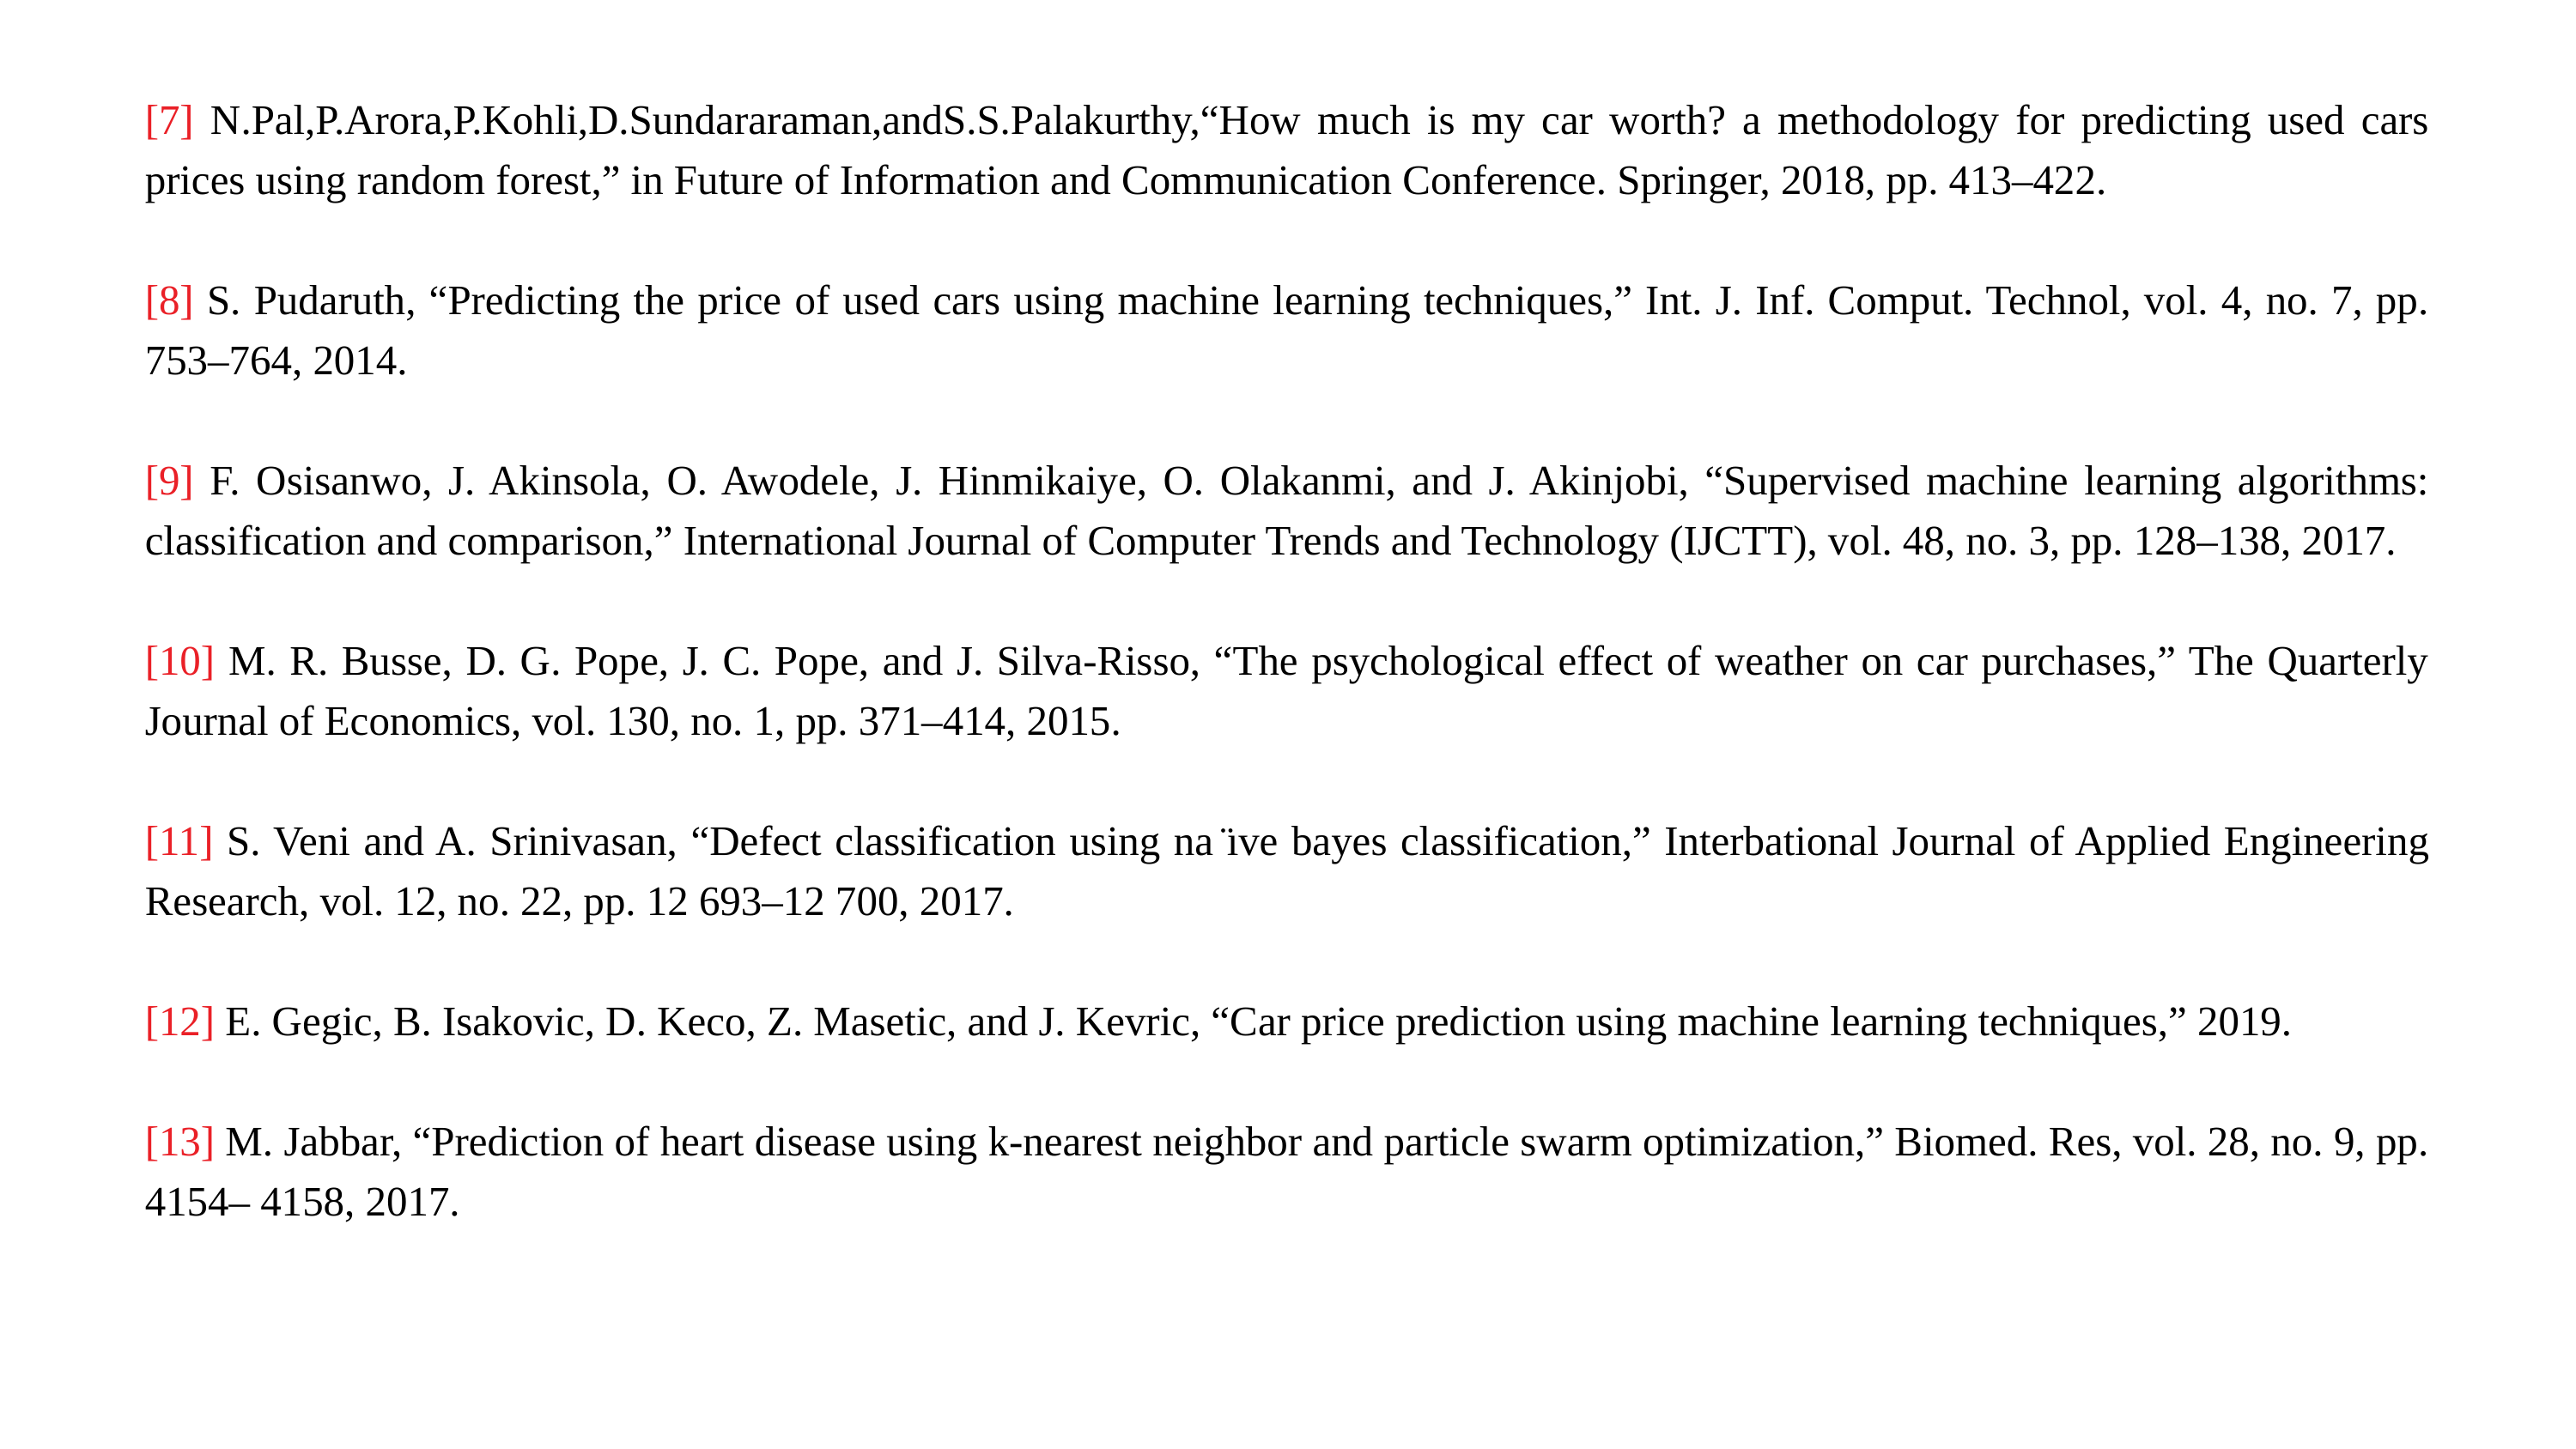

[7] N.Pal,P.Arora,P.Kohli,D.Sundararaman,andS.S.Palakurthy,“How much is my car worth? a methodology for predicting used cars prices using random forest,” in Future of Information and Communication Conference. Springer, 2018, pp. 413–422.

[8] S. Pudaruth, “Predicting the price of used cars using machine learning techniques,” Int. J. Inf. Comput. Technol, vol. 4, no. 7, pp. 753–764, 2014.

[9] F. Osisanwo, J. Akinsola, O. Awodele, J. Hinmikaiye, O. Olakanmi, and J. Akinjobi, “Supervised machine learning algorithms: classification and comparison,” International Journal of Computer Trends and Technology (IJCTT), vol. 48, no. 3, pp. 128–138, 2017.

[10] M. R. Busse, D. G. Pope, J. C. Pope, and J. Silva-Risso, “The psychological effect of weather on car purchases,” The Quarterly Journal of Economics, vol. 130, no. 1, pp. 371–414, 2015.

[11] S. Veni and A. Srinivasan, “Defect classification using na ̈ıve bayes classification,” Interbational Journal of Applied Engineering Research, vol. 12, no. 22, pp. 12 693–12 700, 2017.

[12] E. Gegic, B. Isakovic, D. Keco, Z. Masetic, and J. Kevric, “Car price prediction using machine learning techniques,” 2019.

[13] M. Jabbar, “Prediction of heart disease using k-nearest neighbor and particle swarm optimization,” Biomed. Res, vol. 28, no. 9, pp. 4154– 4158, 2017.